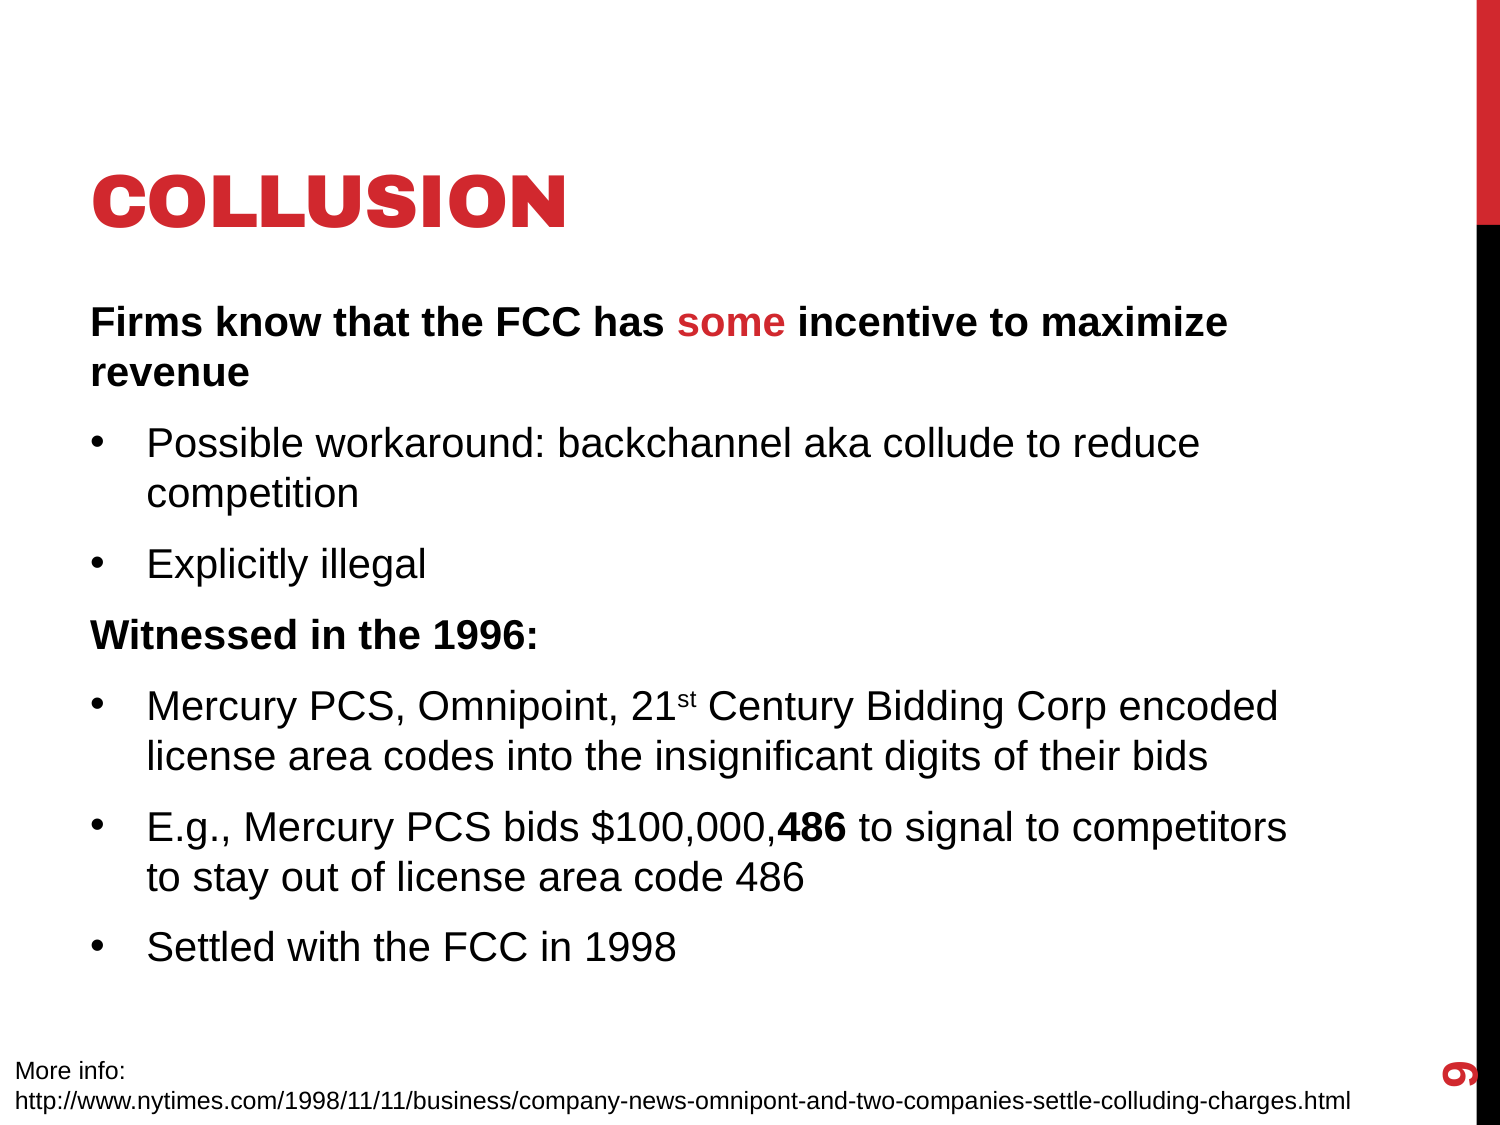

# Collusion
Firms know that the FCC has some incentive to maximize revenue
Possible workaround: backchannel aka collude to reduce competition
Explicitly illegal
Witnessed in the 1996:
Mercury PCS, Omnipoint, 21st Century Bidding Corp encoded license area codes into the insignificant digits of their bids
E.g., Mercury PCS bids $100,000,486 to signal to competitors to stay out of license area code 486
Settled with the FCC in 1998

9
More info:
http://www.nytimes.com/1998/11/11/business/company-news-omnipont-and-two-companies-settle-colluding-charges.html